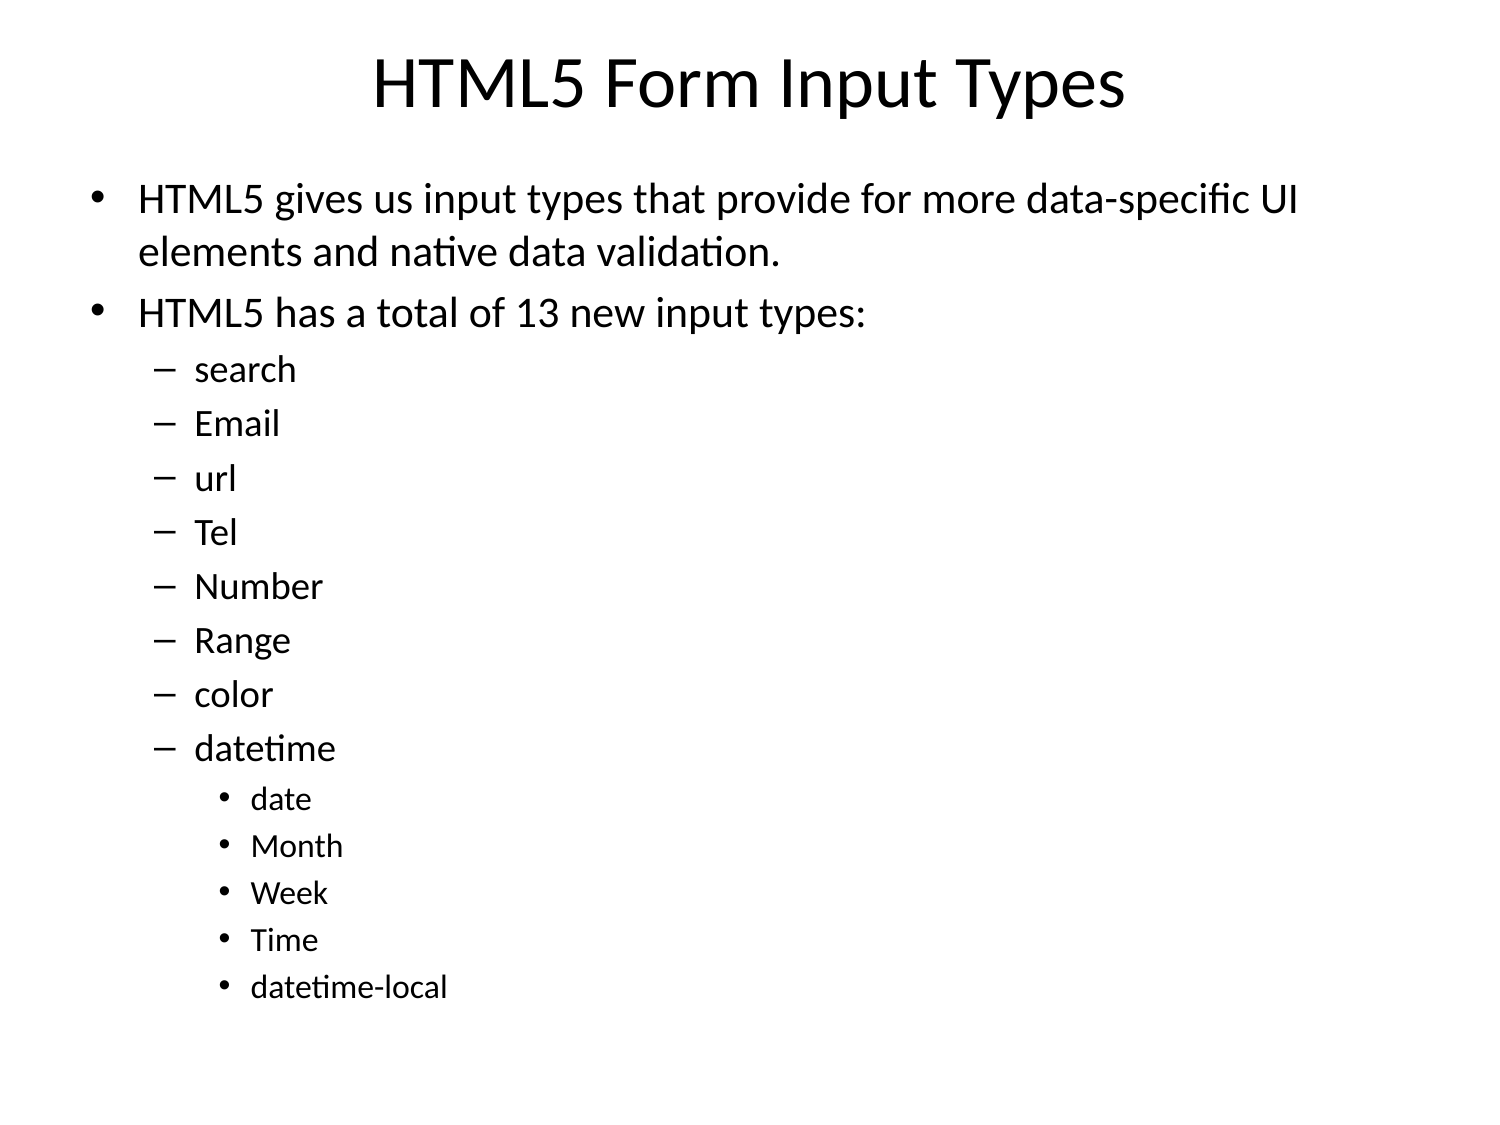

# HTML5 Form Input Types
HTML5 gives us input types that provide for more data-specific UI elements and native data validation.
HTML5 has a total of 13 new input types:
search
Email
url
Tel
Number
Range
color
datetime
date
Month
Week
Time
datetime-local